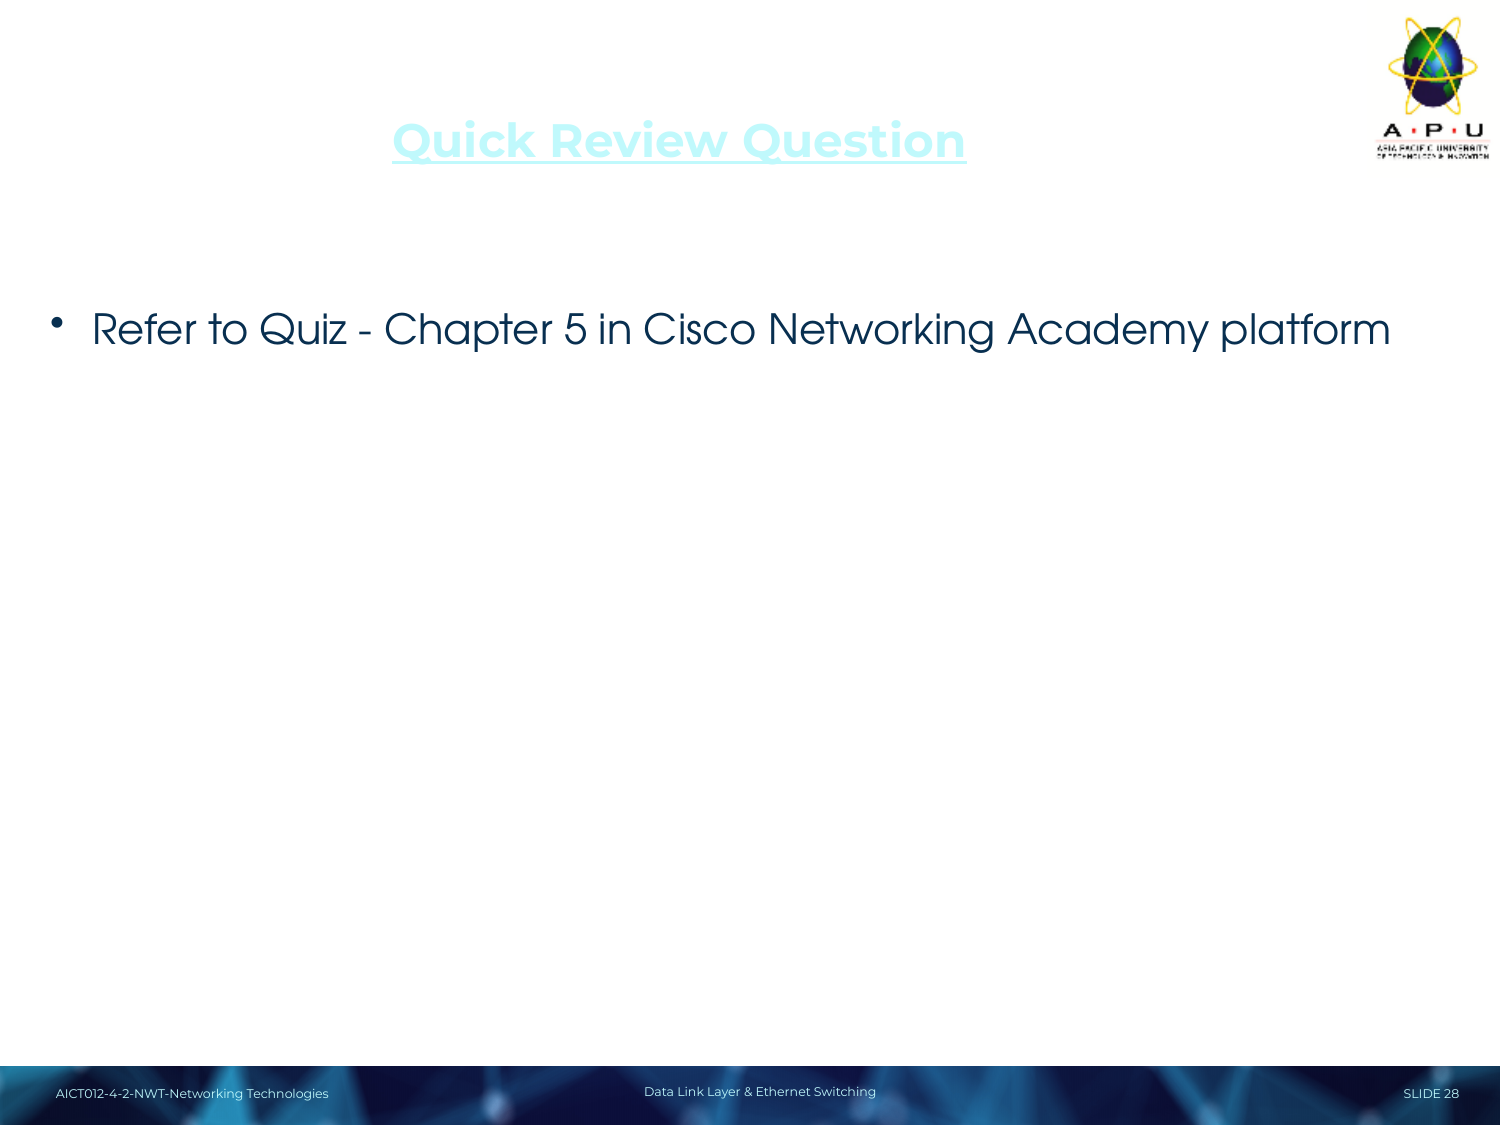

# Quick Review Question
Refer to Quiz - Chapter 5 in Cisco Networking Academy platform